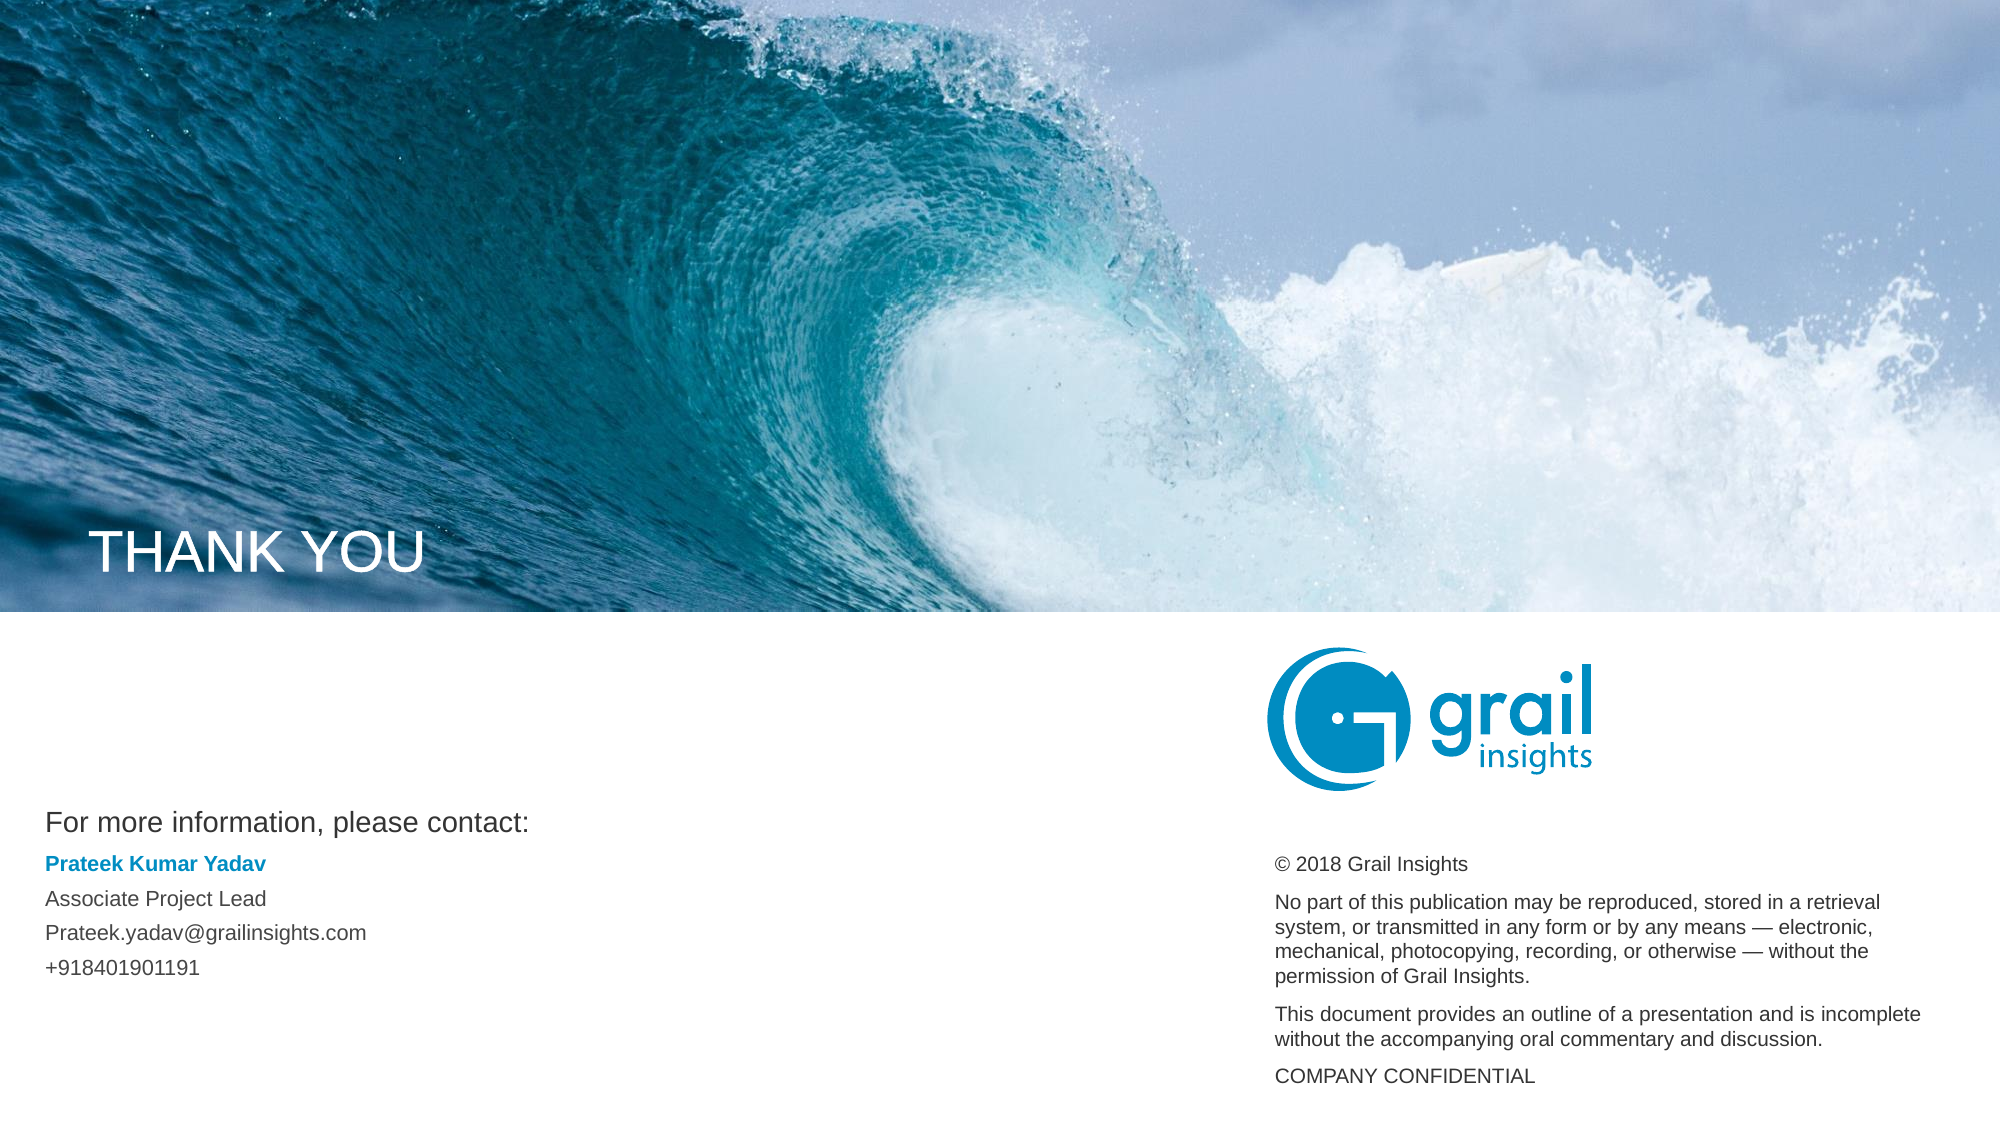

Prateek Kumar Yadav
Associate Project Lead
Prateek.yadav@grailinsights.com
+918401901191